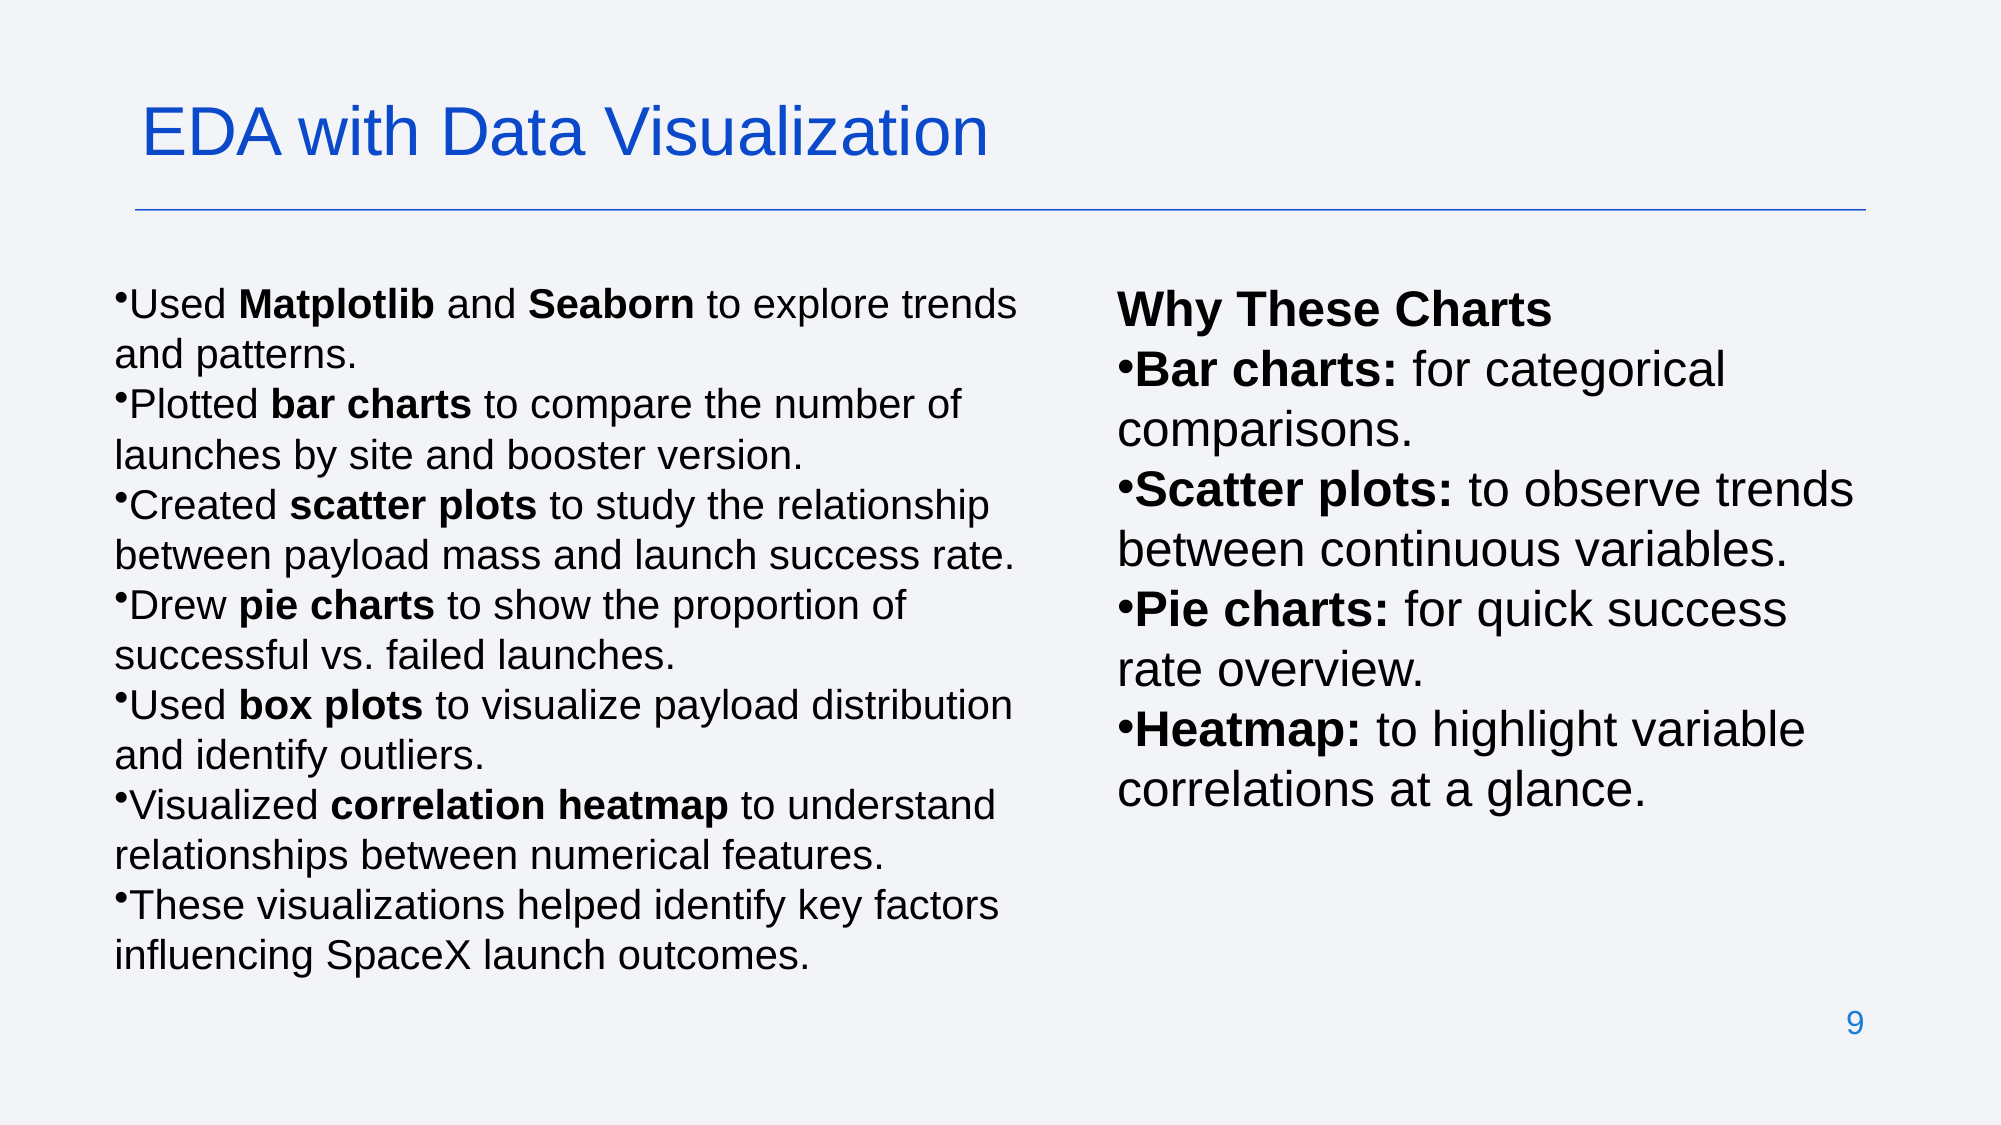

EDA with Data Visualization
Used Matplotlib and Seaborn to explore trends and patterns.
Plotted bar charts to compare the number of launches by site and booster version.
Created scatter plots to study the relationship between payload mass and launch success rate.
Drew pie charts to show the proportion of successful vs. failed launches.
Used box plots to visualize payload distribution and identify outliers.
Visualized correlation heatmap to understand relationships between numerical features.
These visualizations helped identify key factors influencing SpaceX launch outcomes.
Why These Charts
Bar charts: for categorical comparisons.
Scatter plots: to observe trends between continuous variables.
Pie charts: for quick success rate overview.
Heatmap: to highlight variable correlations at a glance.
9